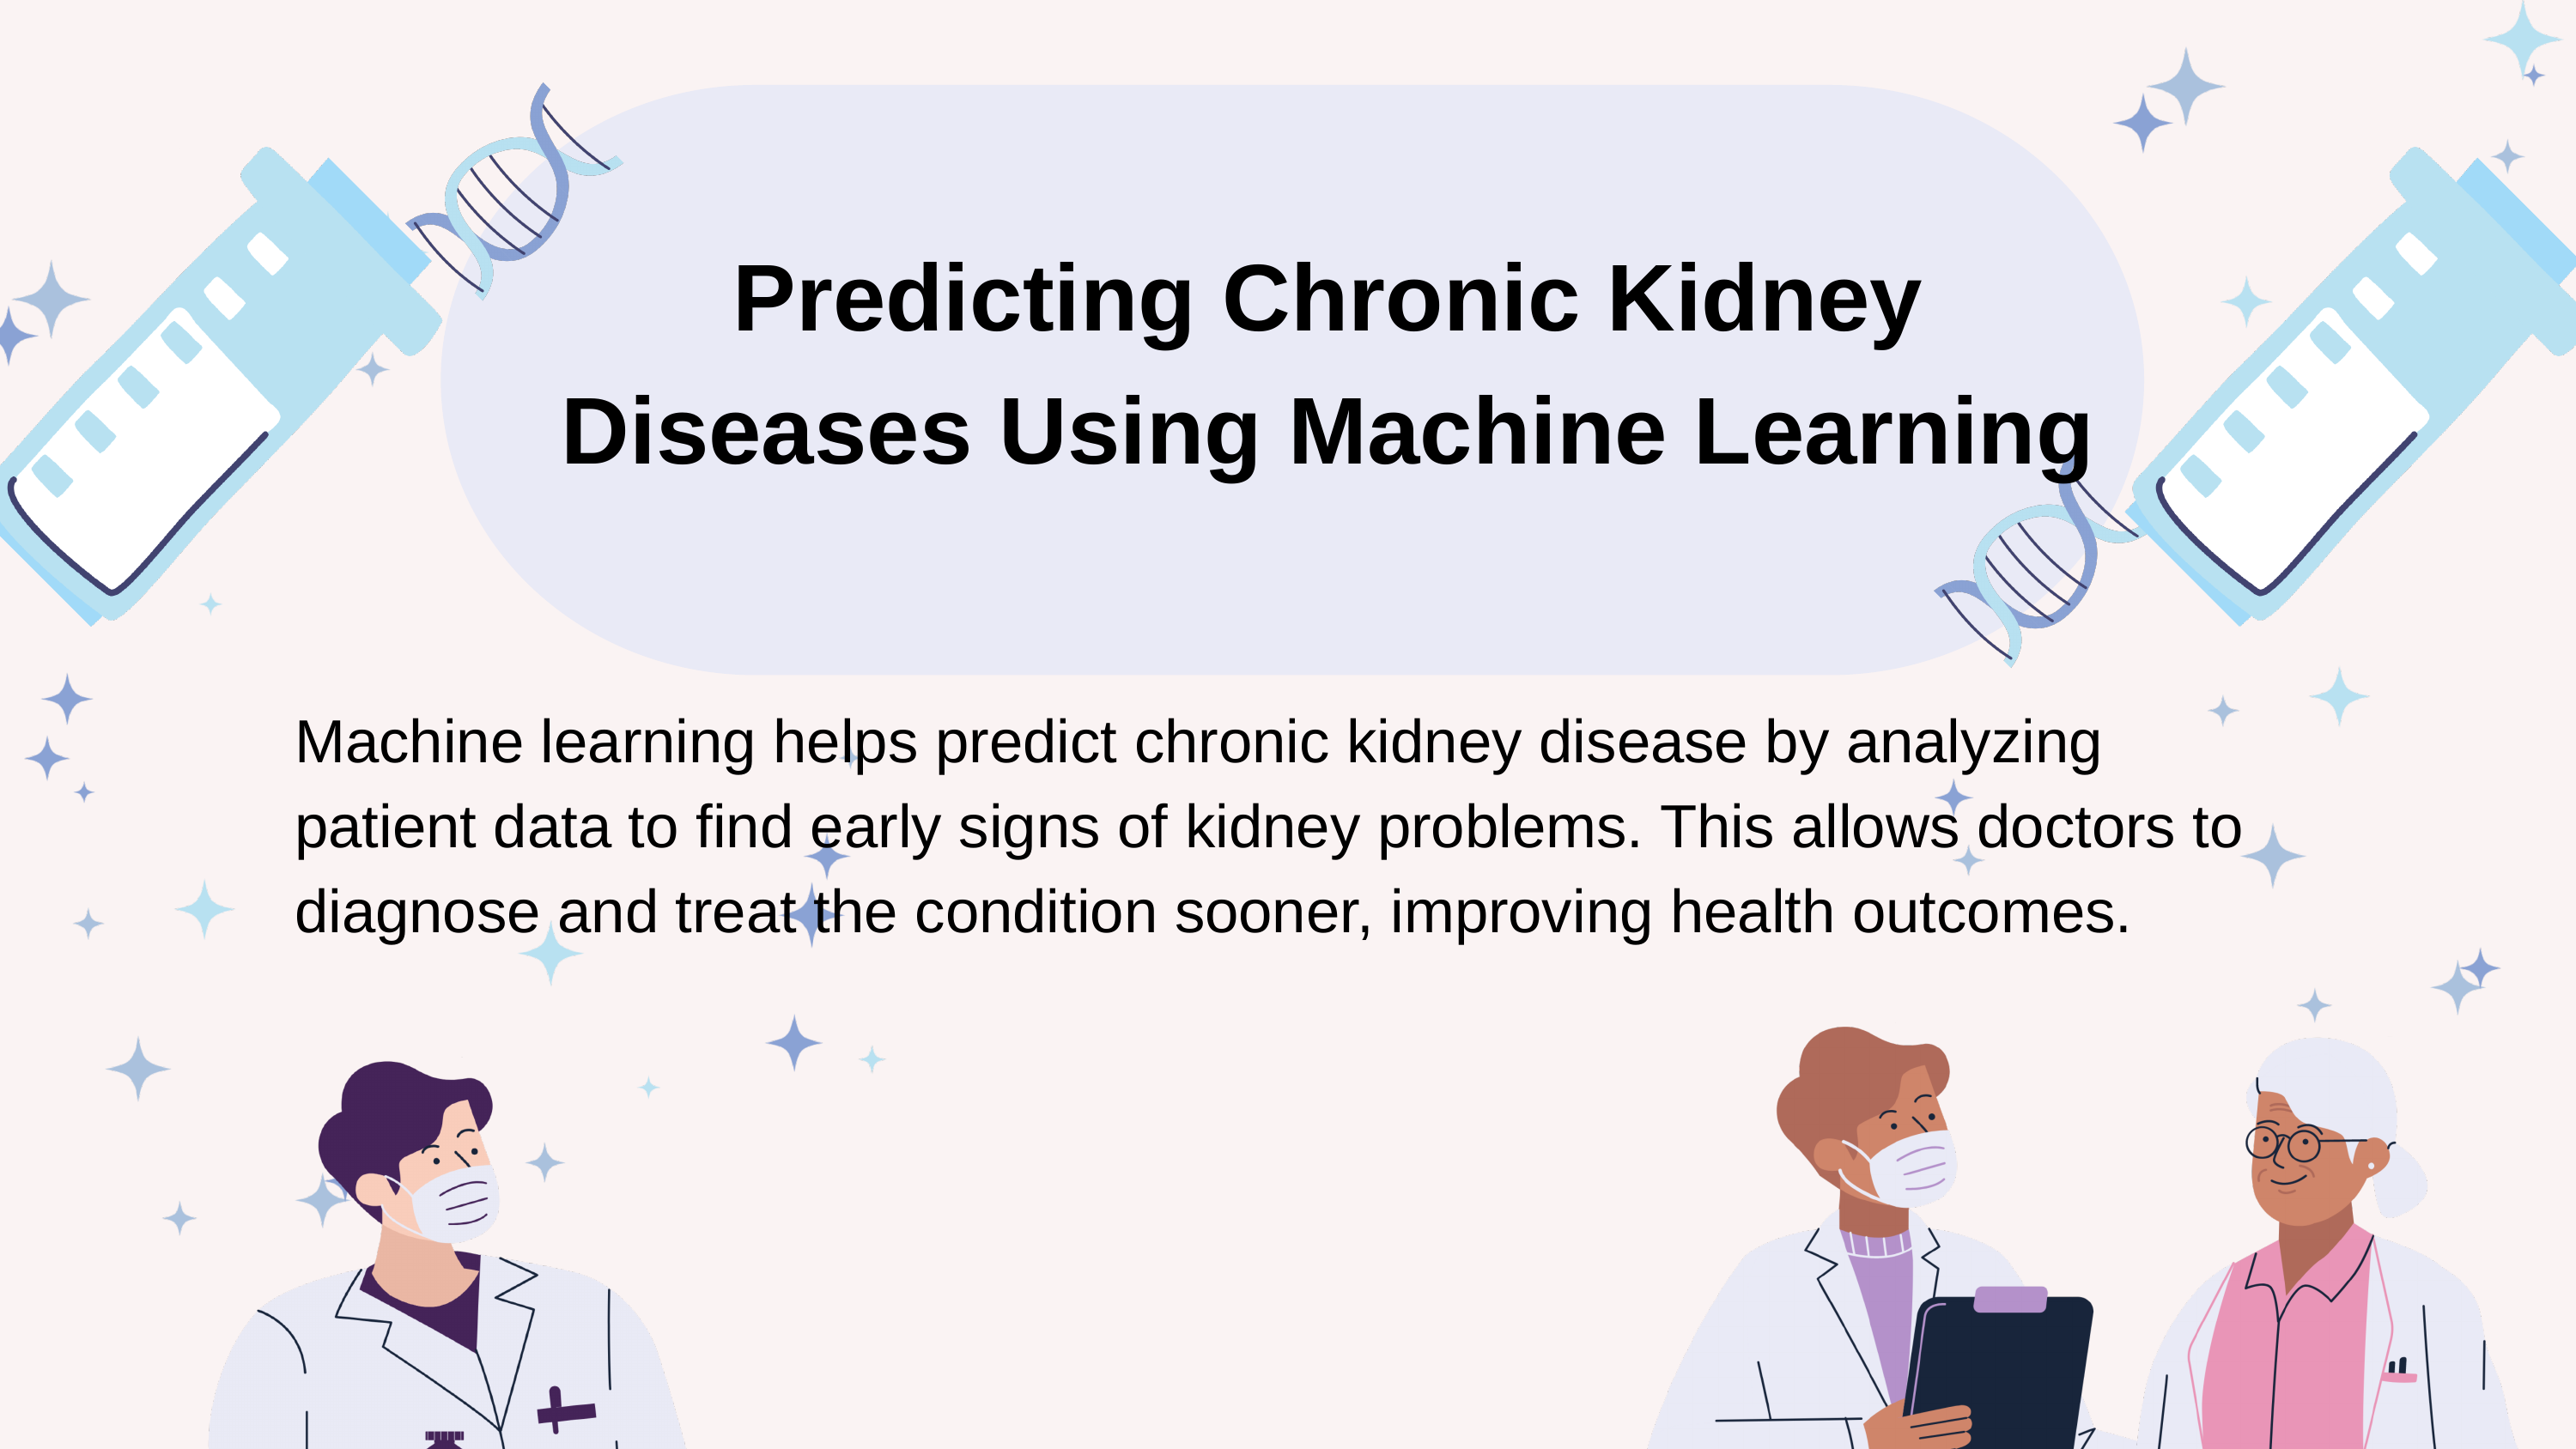

Predicting Chronic Kidney Diseases Using Machine Learning

Machine learning helps predict chronic kidney disease by analyzing patient data to find early signs of kidney problems. This allows doctors to diagnose and treat the condition sooner, improving health outcomes.